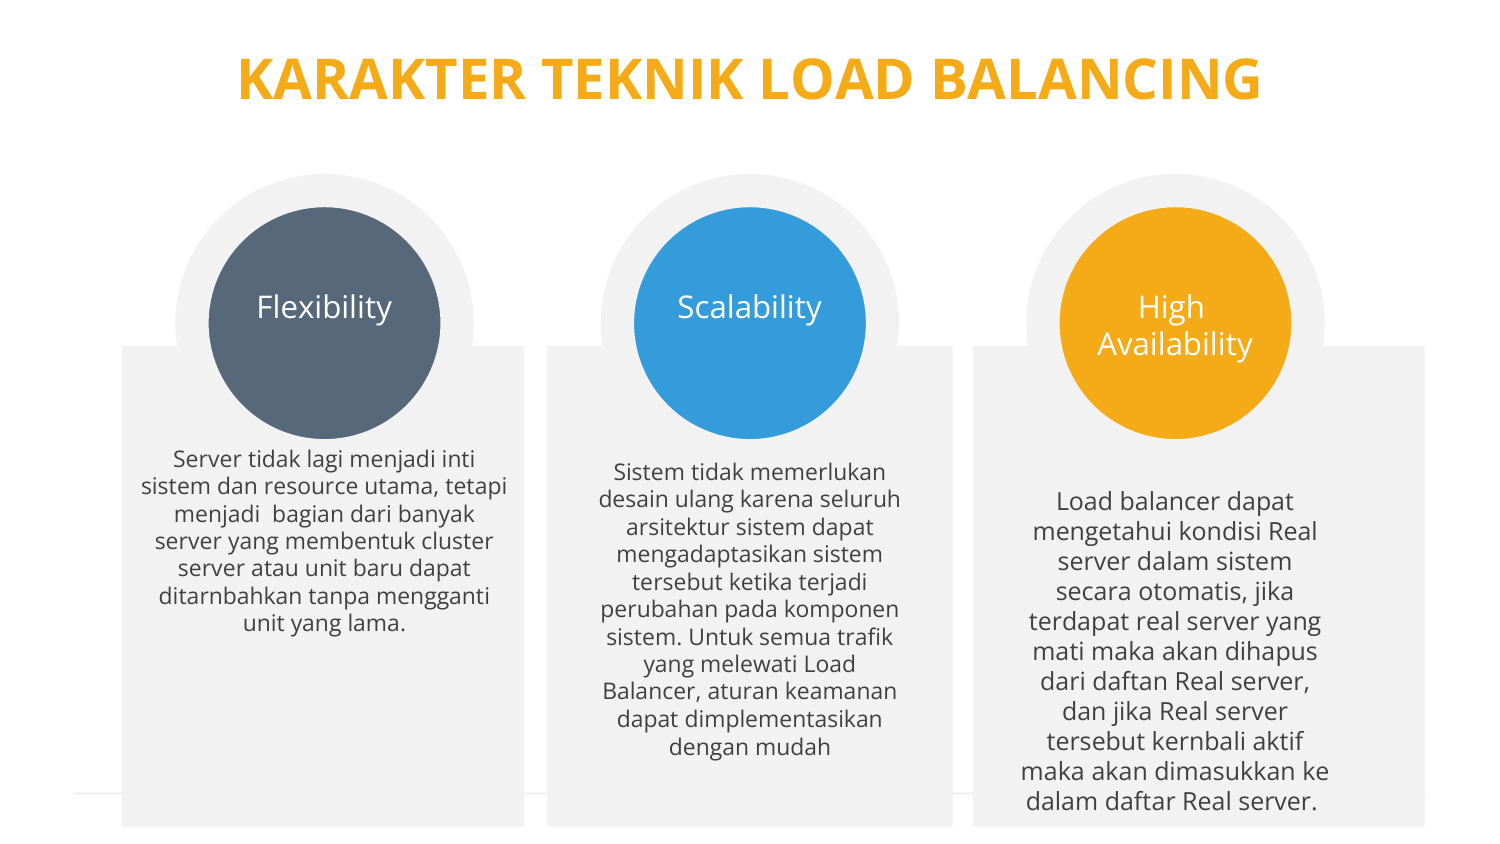

# KARAKTER TEKNIK LOAD BALANCING

Flexibility
Scalability
High
Availability

Server tidak lagi menjadi inti sistem dan resource utama, tetapi menjadi  bagian dari banyak server yang membentuk cluster server atau unit baru dapat ditarnbahkan tanpa mengganti unit yang lama.
Sistem tidak memerlukan desain ulang karena seluruh arsitektur sistem dapat mengadaptasikan sistem tersebut ketika terjadi perubahan pada komponen sistem. Untuk semua trafik yang melewati Load Balancer, aturan keamanan dapat dimplementasikan dengan mudah
Load balancer dapat mengetahui kondisi Real server dalam sistem secara otomatis, jika terdapat real server yang mati maka akan dihapus dari daftan Real server, dan jika Real server tersebut kernbali aktif maka akan dimasukkan ke dalam daftar Real server.